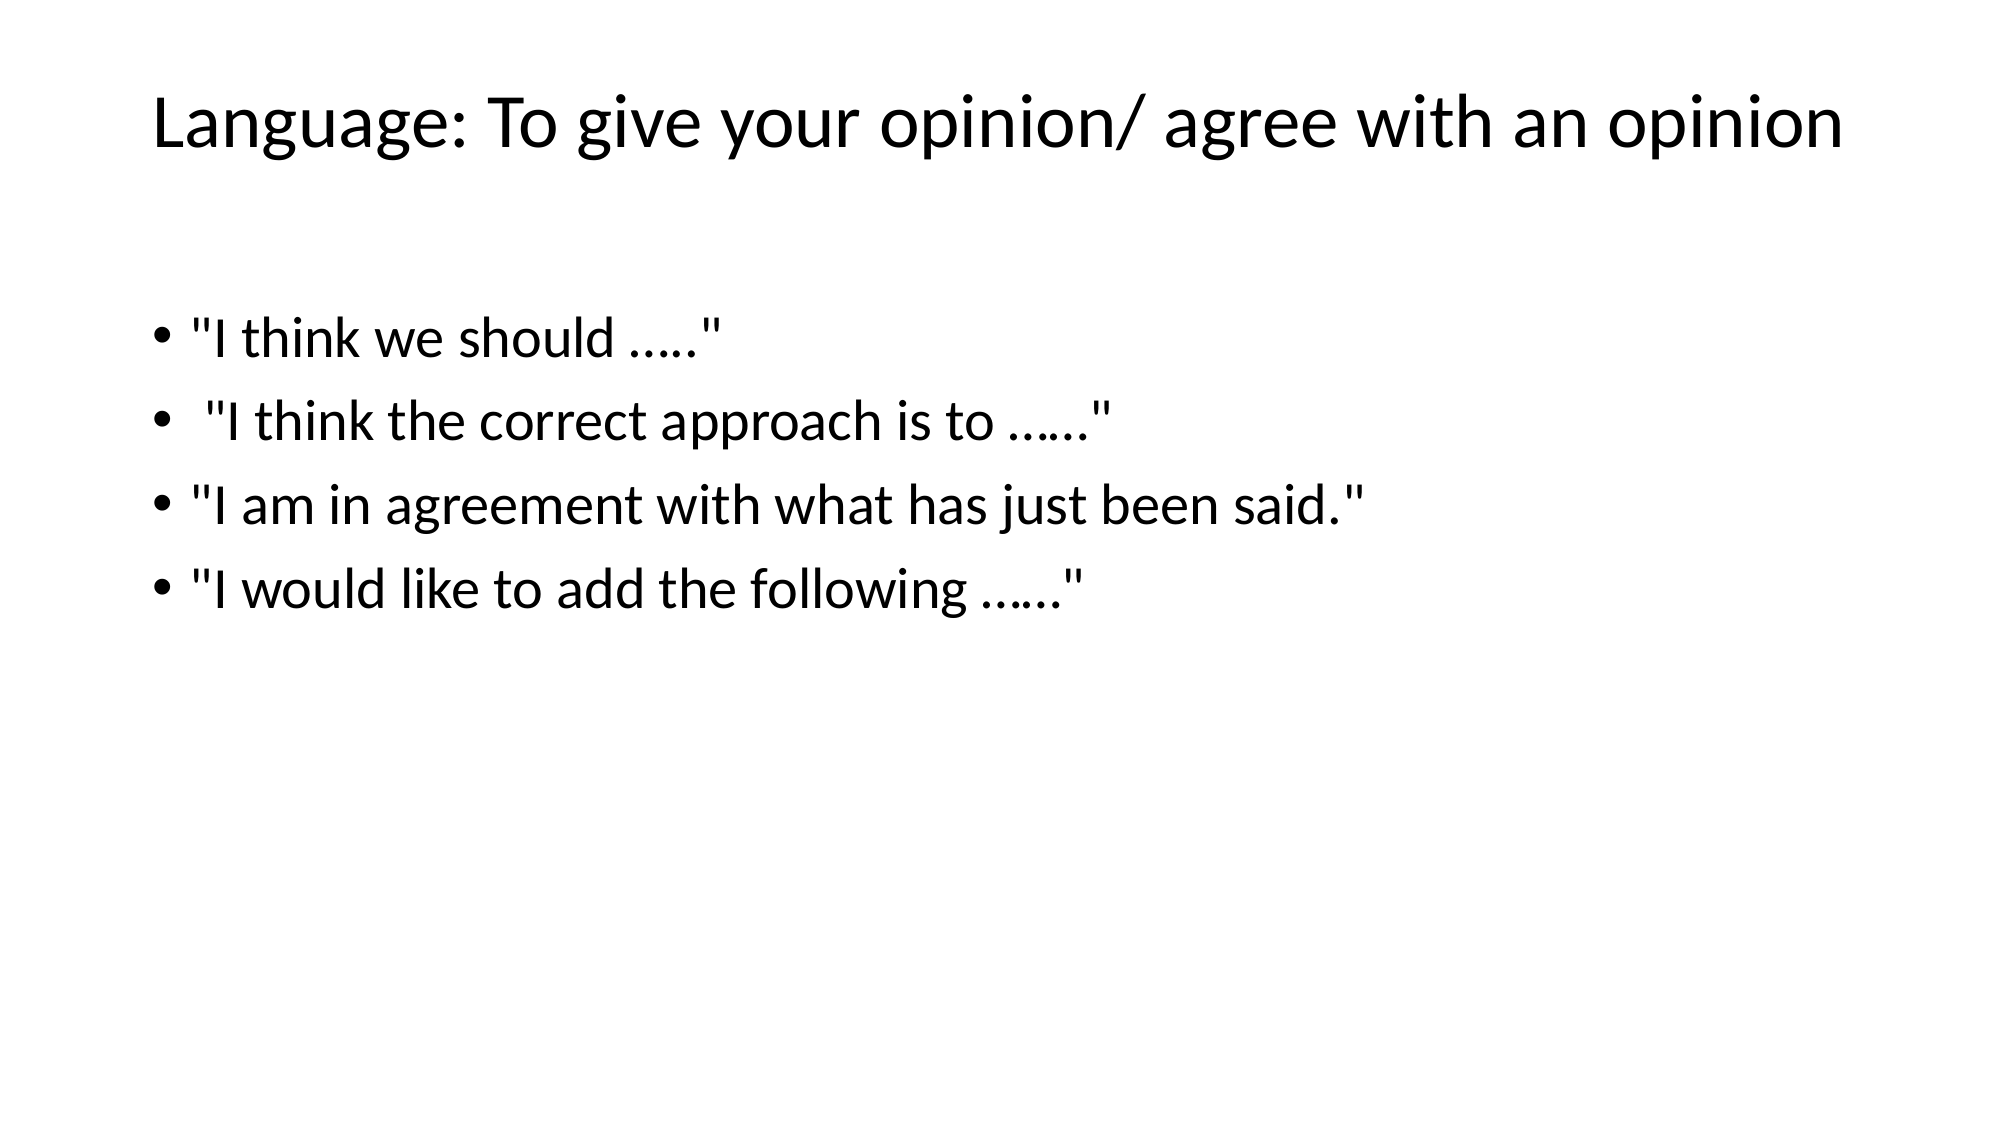

# Language: To give your opinion/ agree with an opinion
"I think we should ….."
 "I think the correct approach is to ……"
"I am in agreement with what has just been said."
"I would like to add the following ……"